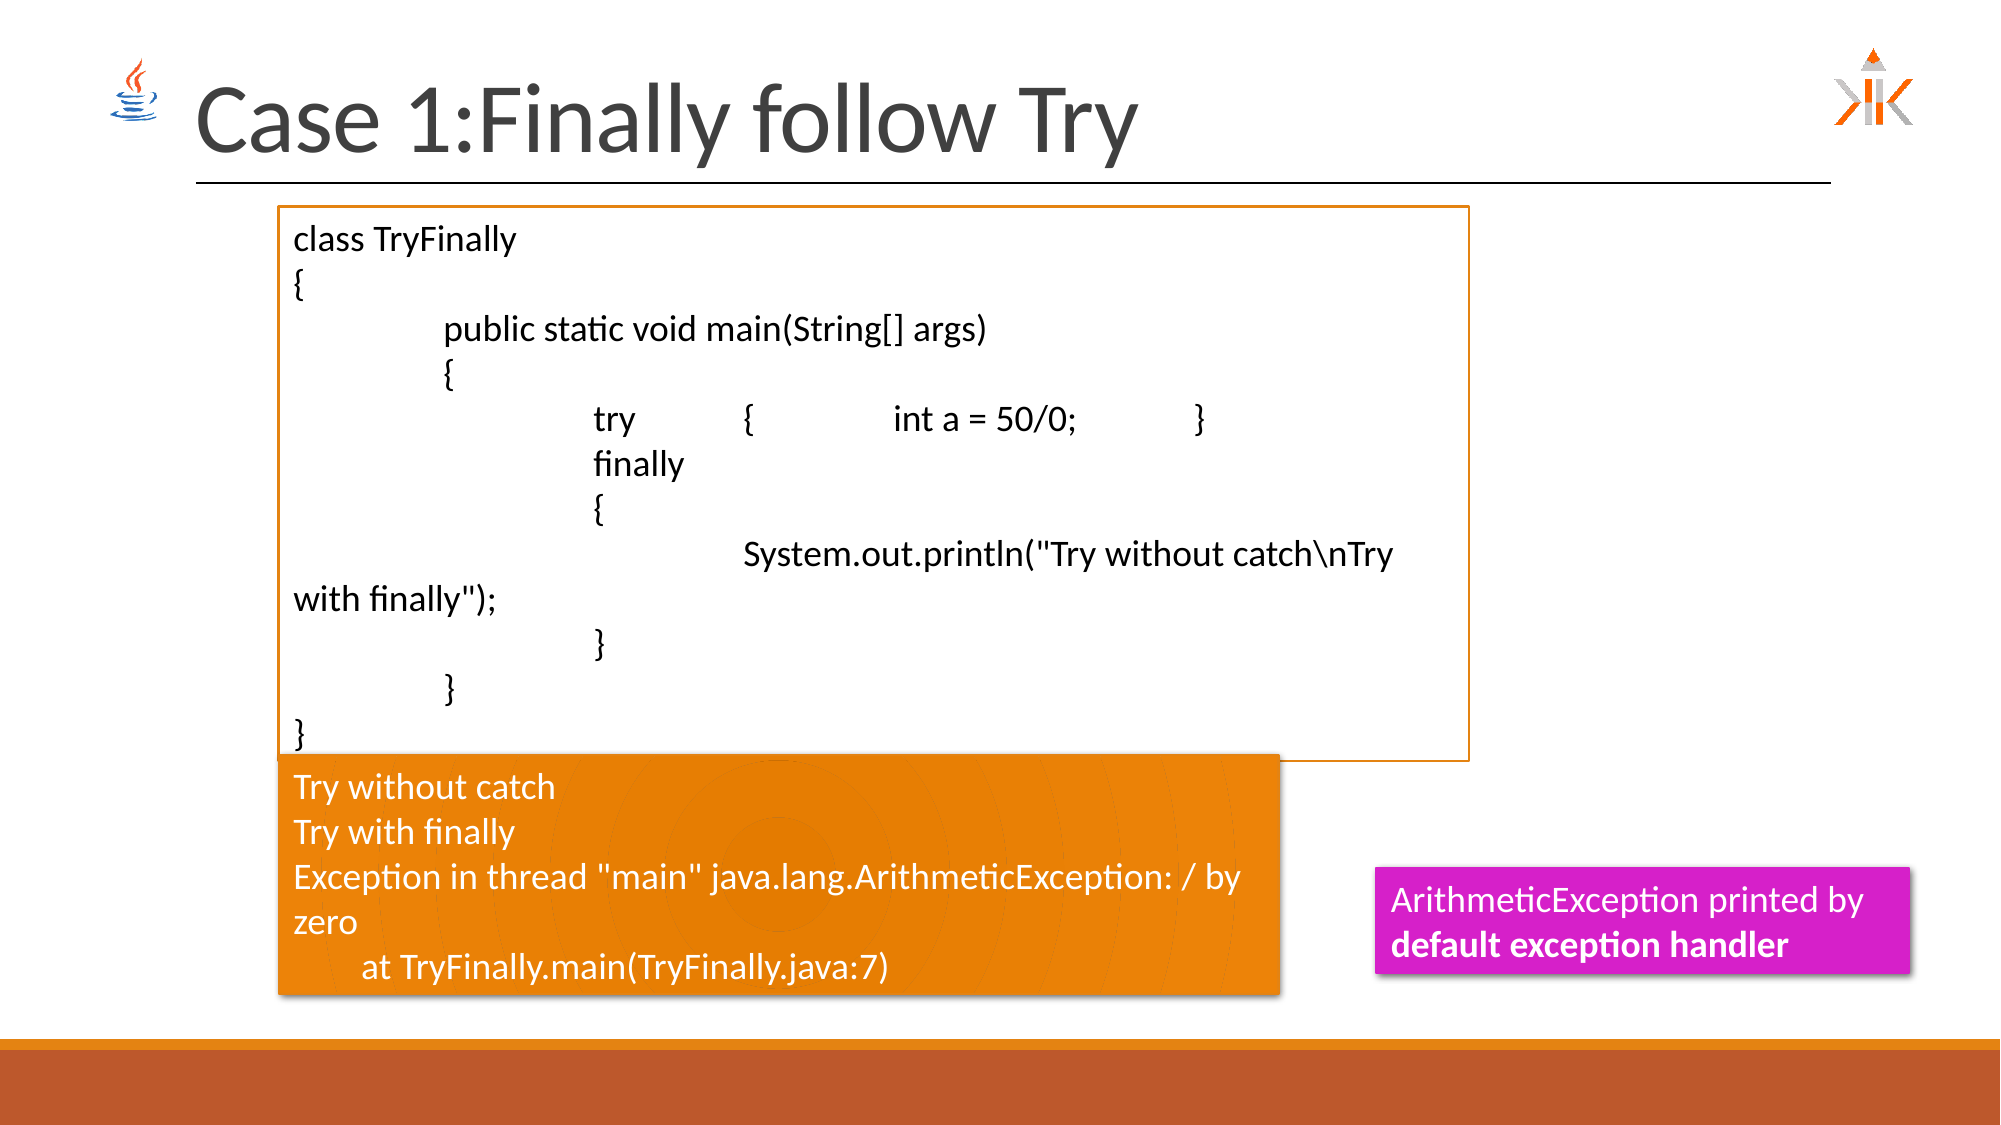

# Case 1:Finally follow Try
class TryFinally
{
	public static void main(String[] args)
	{
		try	{	int a = 50/0;	}
		finally
		{
			System.out.println("Try without catch\nTry with finally");
		}
	}
}
Try without catch
Try with finally
Exception in thread "main" java.lang.ArithmeticException: / by zero
        at TryFinally.main(TryFinally.java:7)
ArithmeticException printed by
default exception handler